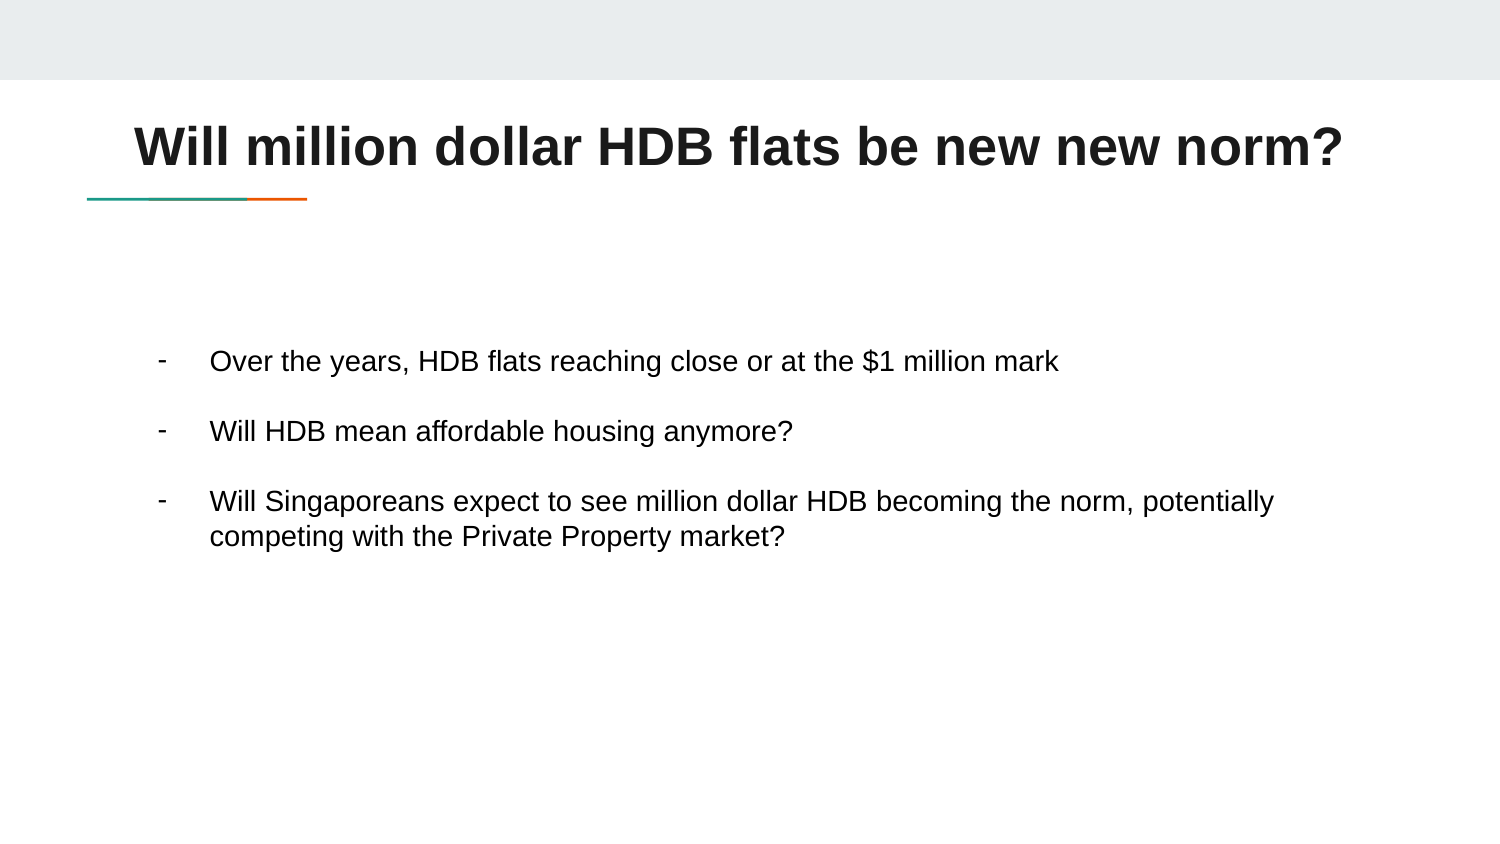

# Will million dollar HDB flats be new new norm?
Over the years, HDB flats reaching close or at the $1 million mark

Will HDB mean affordable housing anymore?

Will Singaporeans expect to see million dollar HDB becoming the norm, potentially competing with the Private Property market?